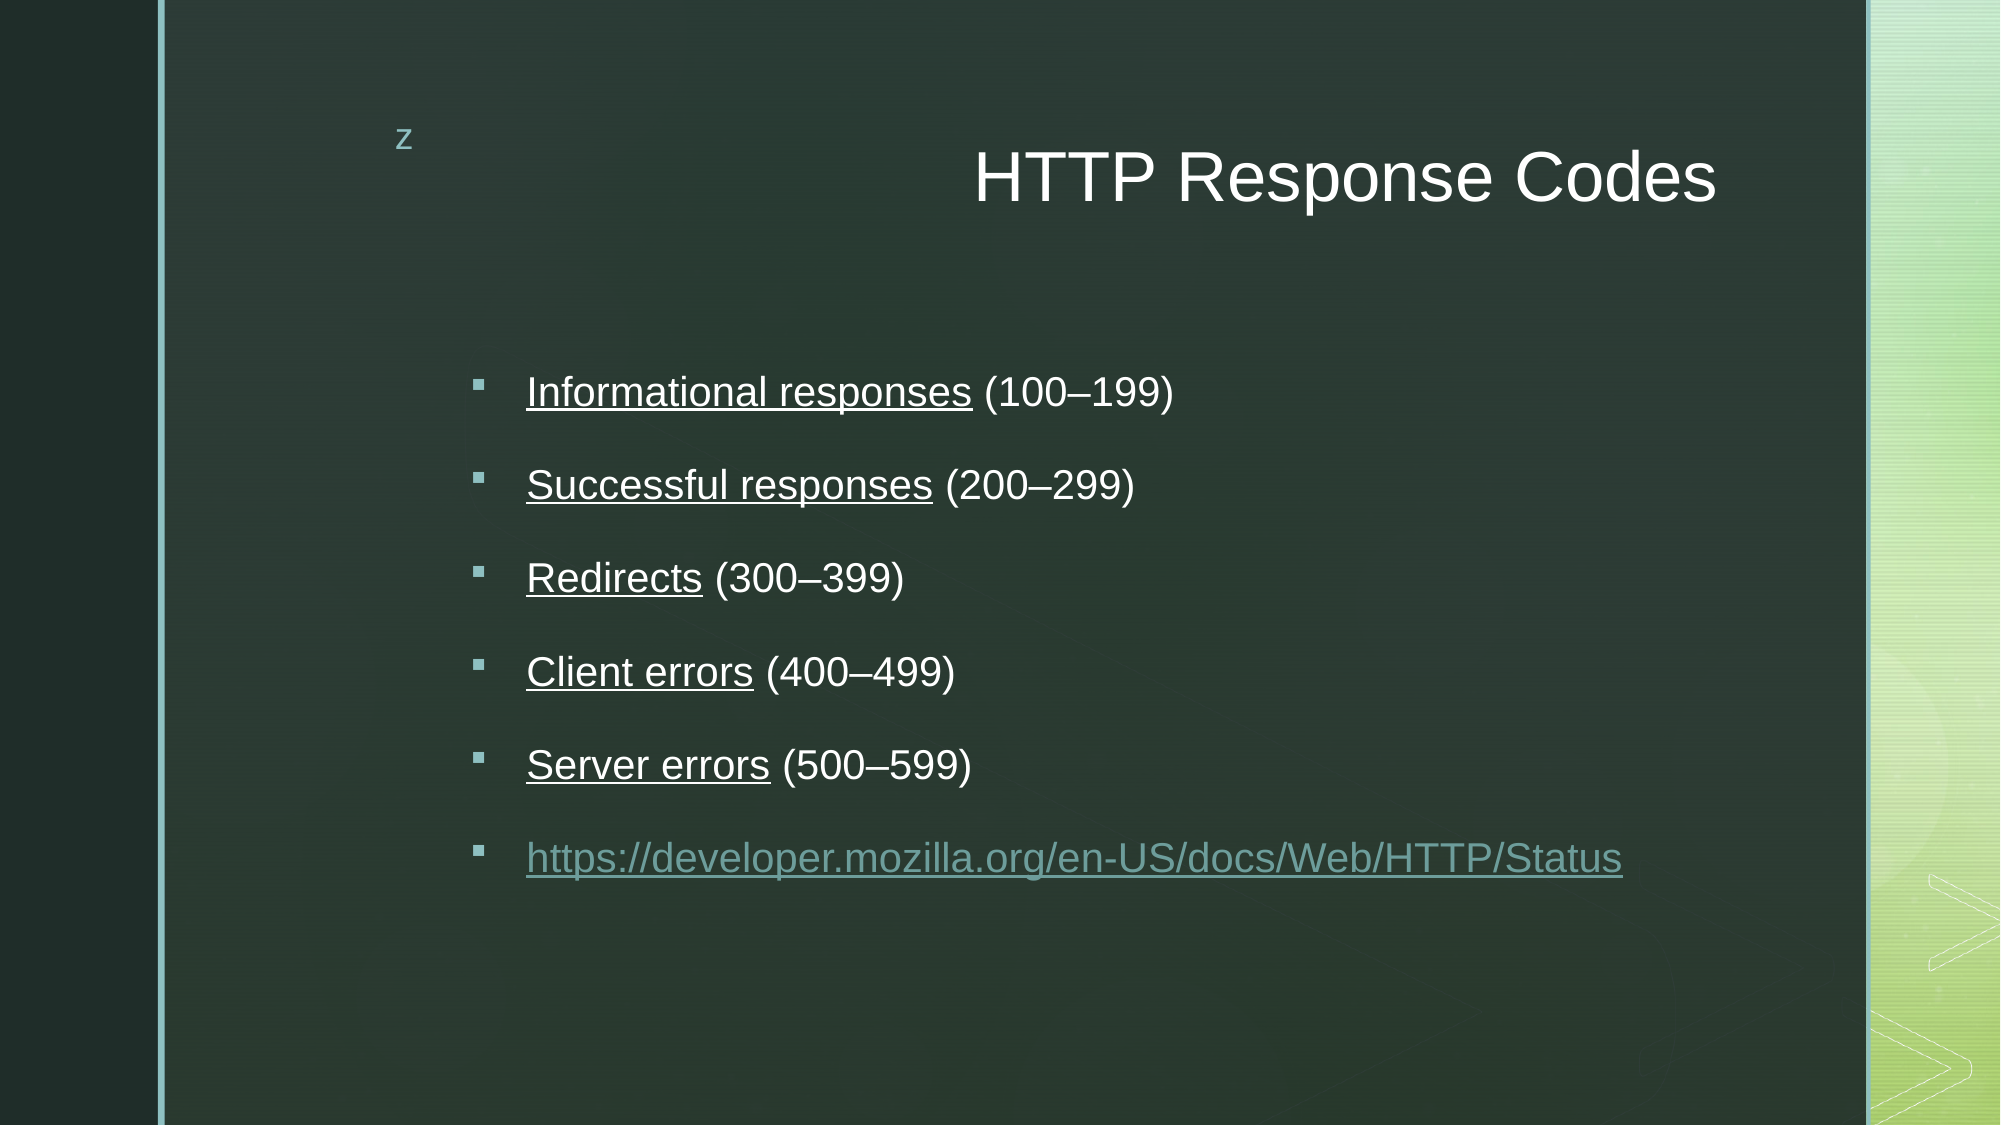

# HTTP Response Codes
Informational responses (100–199)
Successful responses (200–299)
Redirects (300–399)
Client errors (400–499)
Server errors (500–599)
https://developer.mozilla.org/en-US/docs/Web/HTTP/Status